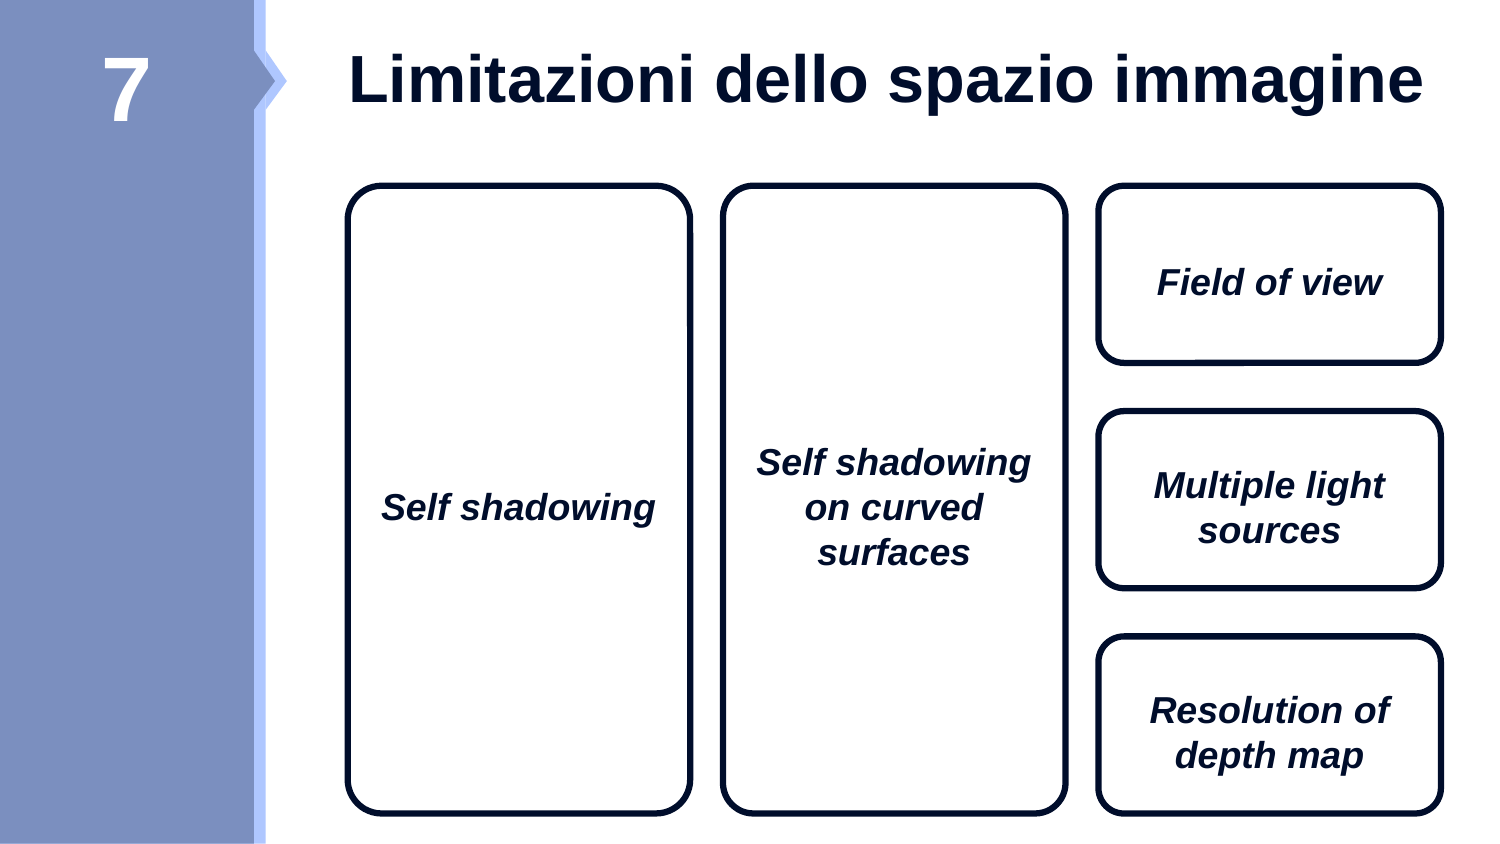

8

7

6

# Limitazioni dello spazio immagine
Self shadowing
Self shadowing on curved surfaces
Field of view
Multiple light sources
Resolution of depth map